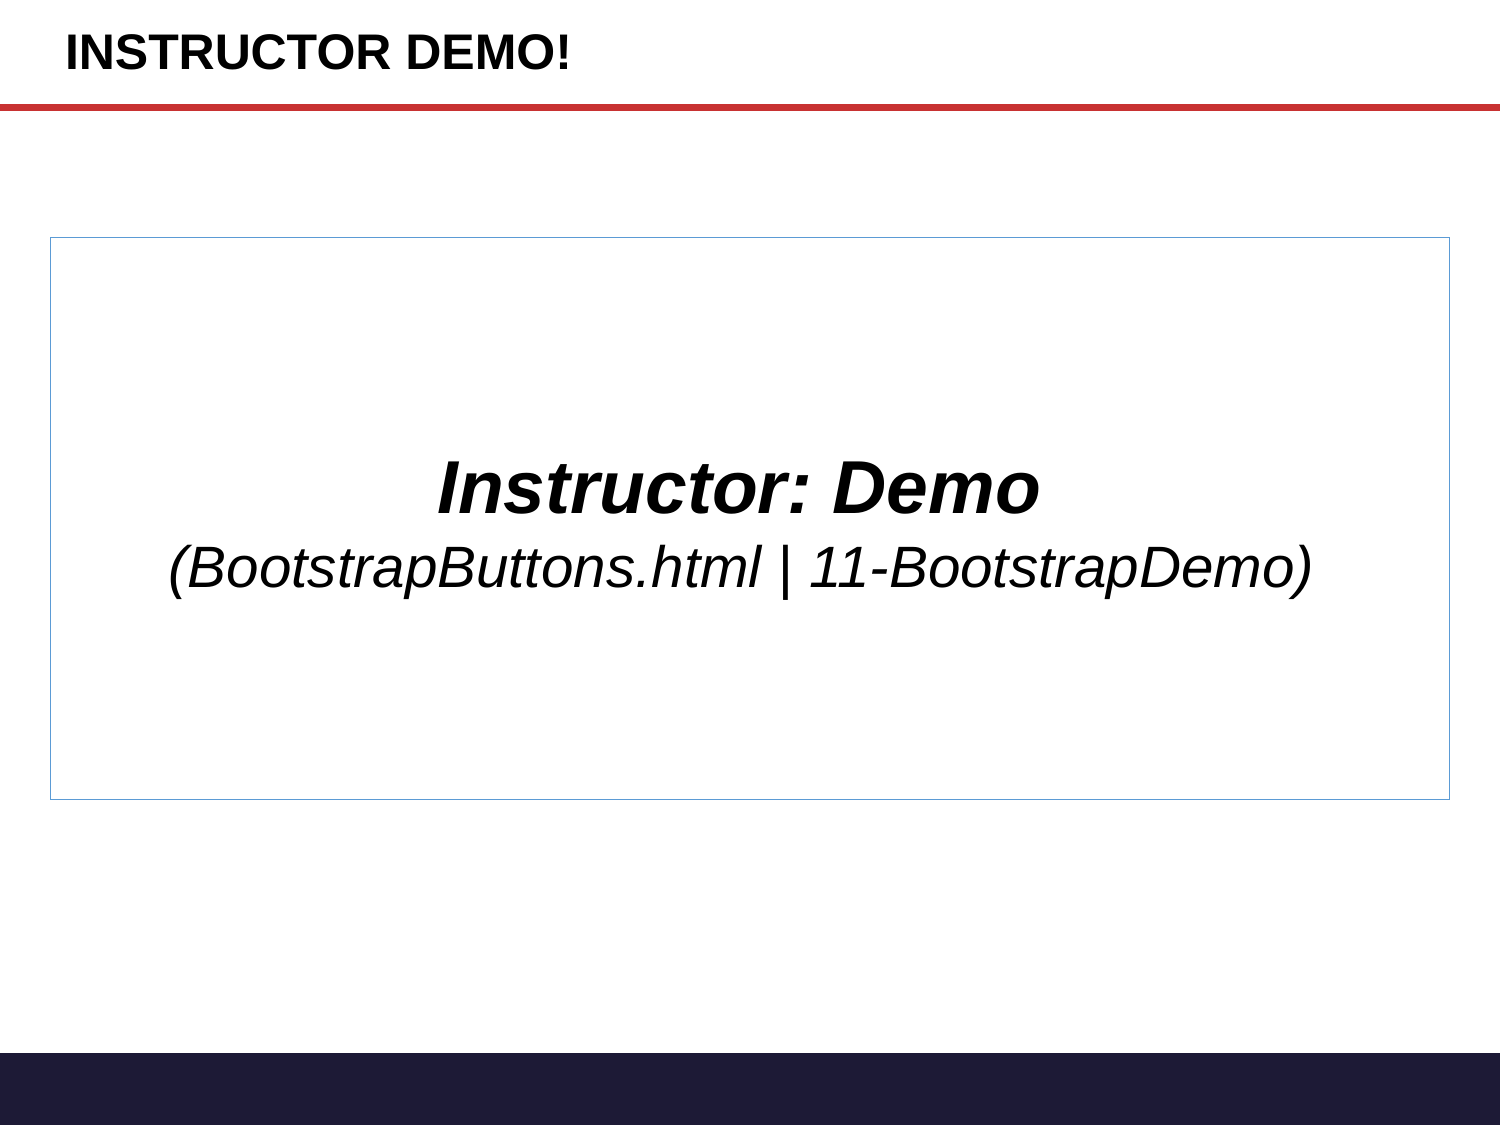

# INSTRUCTOR DEMO!
Instructor: Demo
(BootstrapButtons.html | 11-BootstrapDemo)